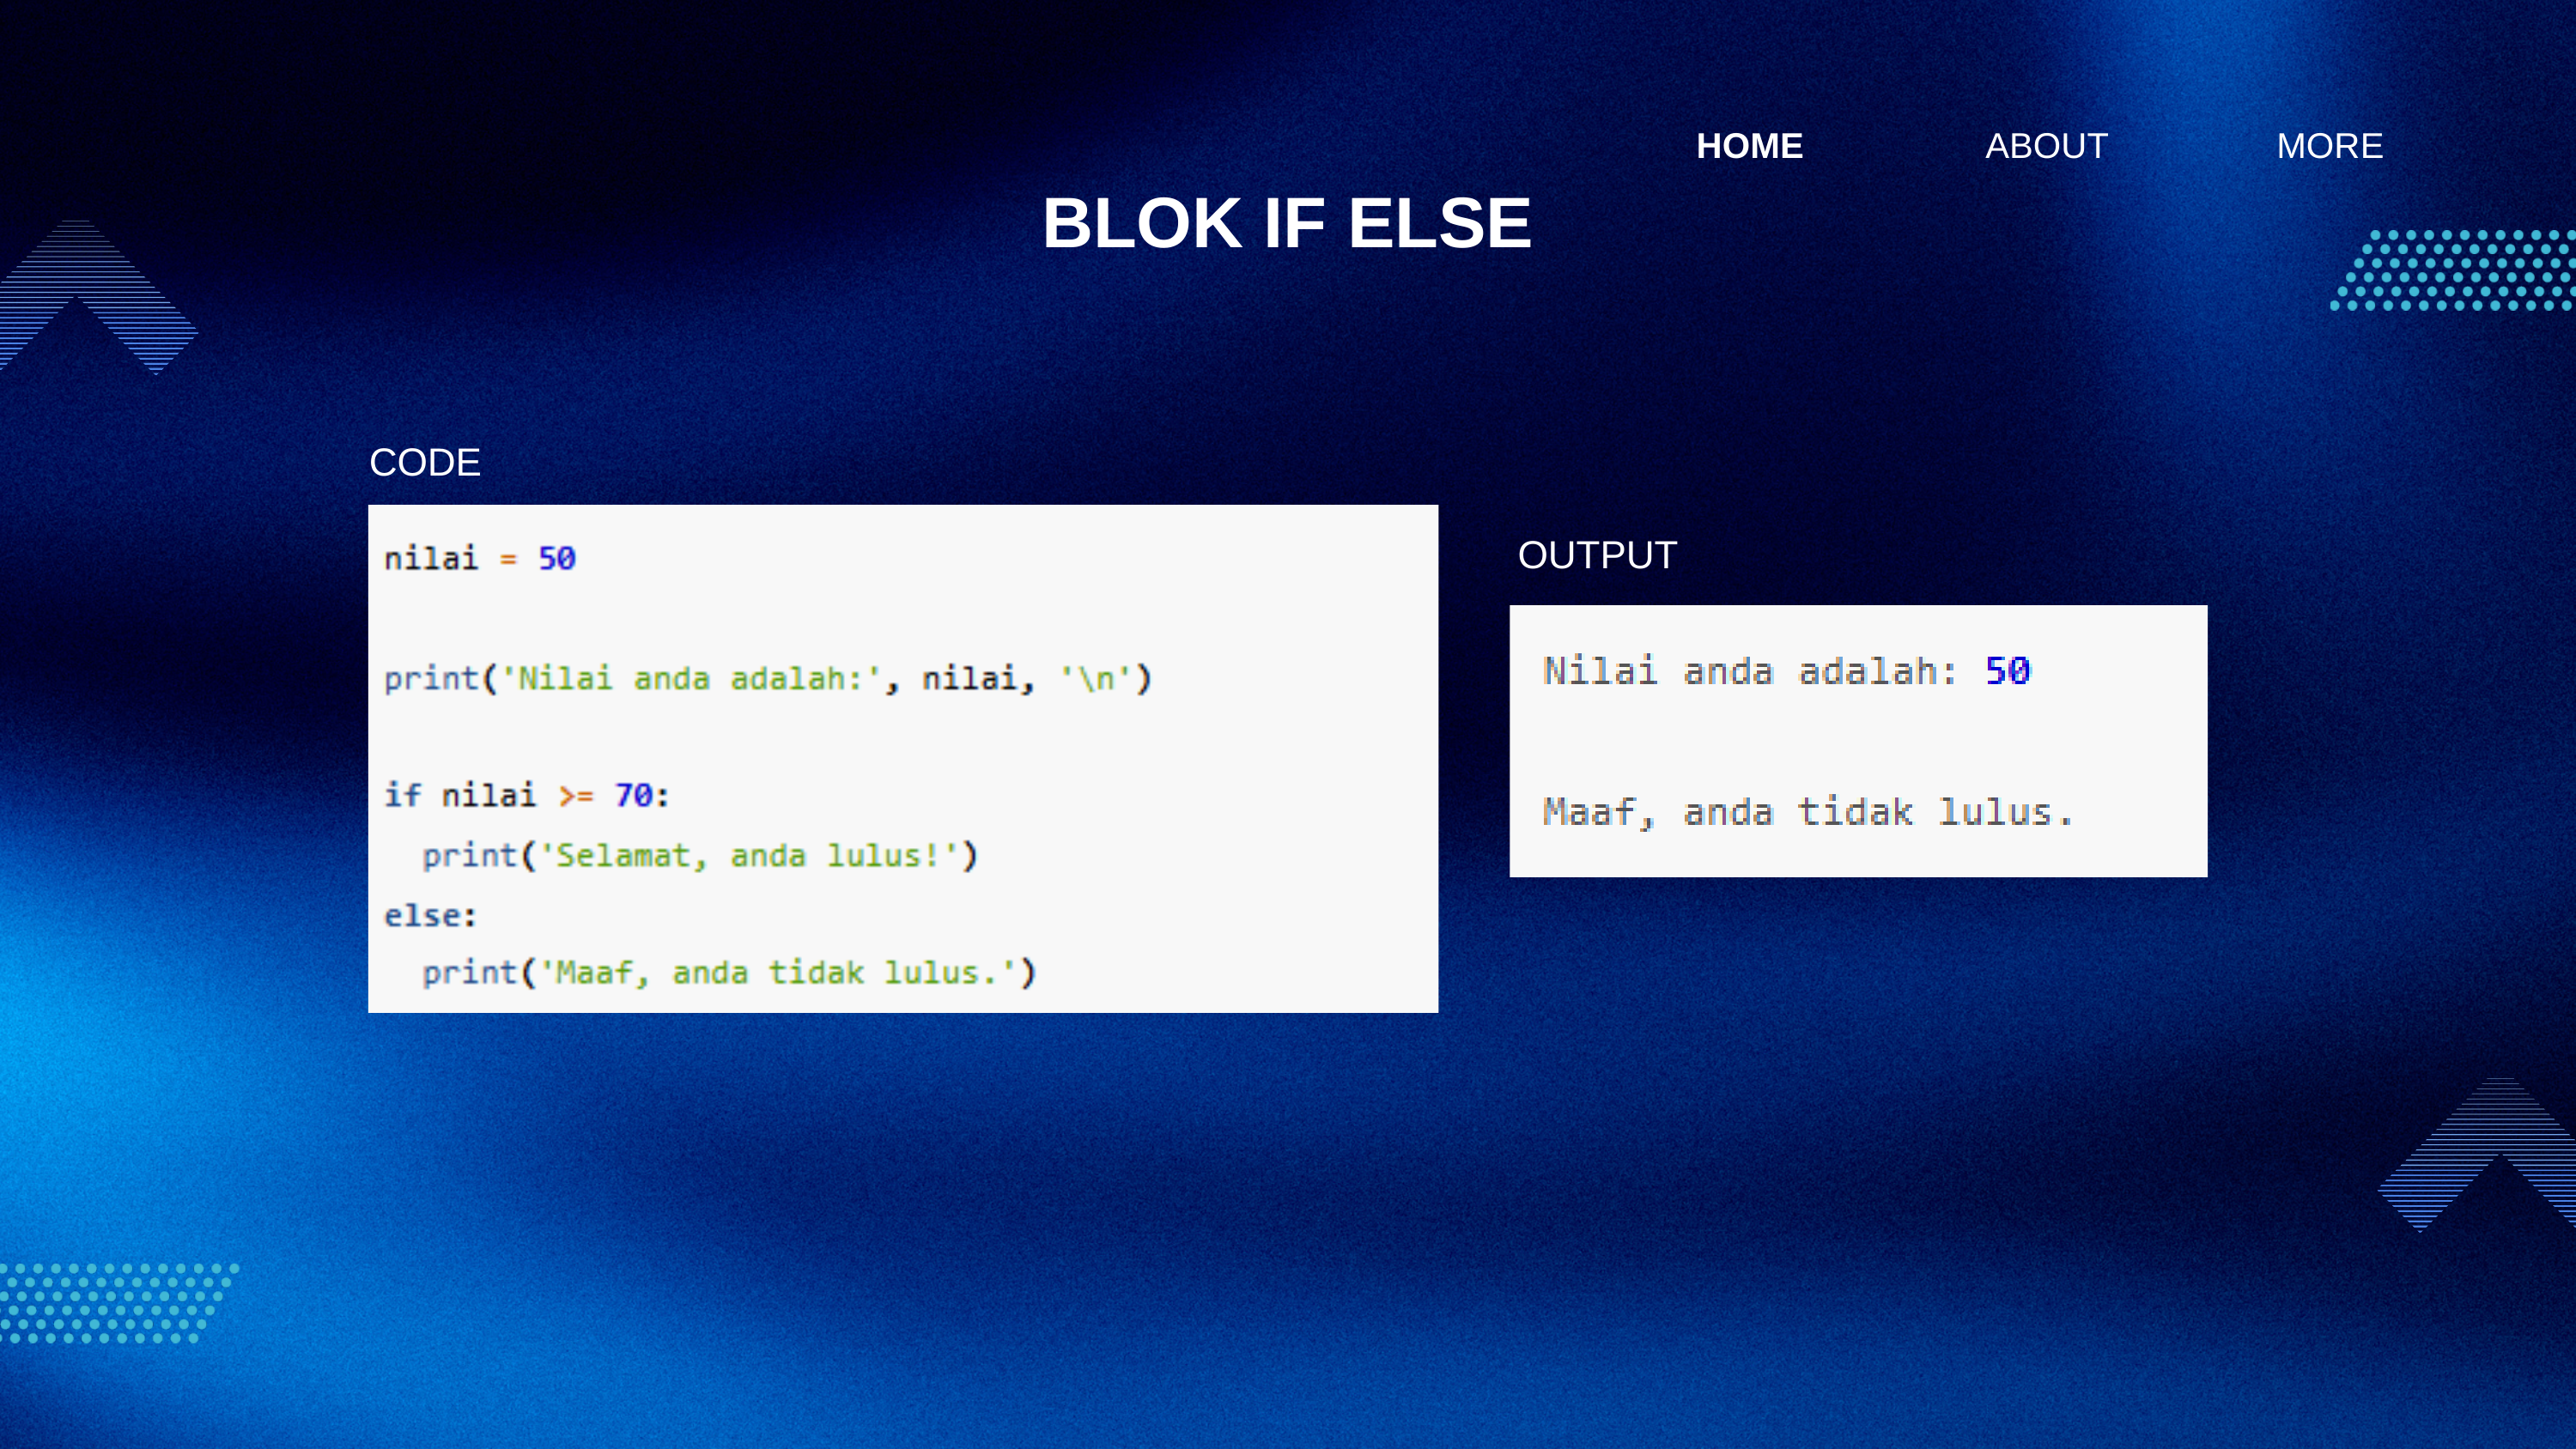

HOME
ABOUT
MORE
BLOK IF ELSE

CODE

OUTPUT